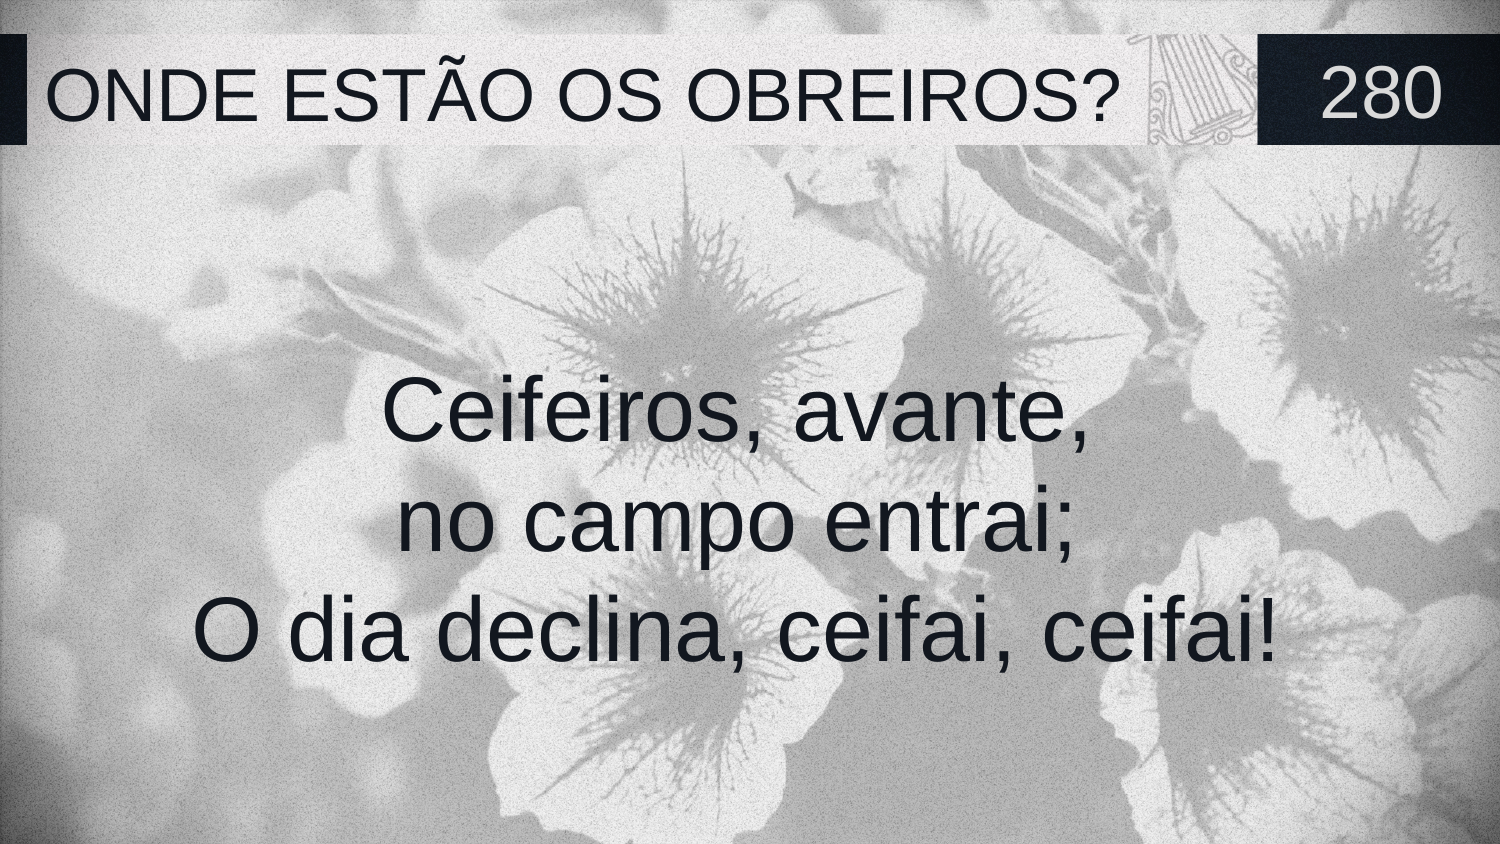

# ONDE ESTÃO OS OBREIROS?
280
Ceifeiros, avante,
no campo entrai;
O dia declina, ceifai, ceifai!